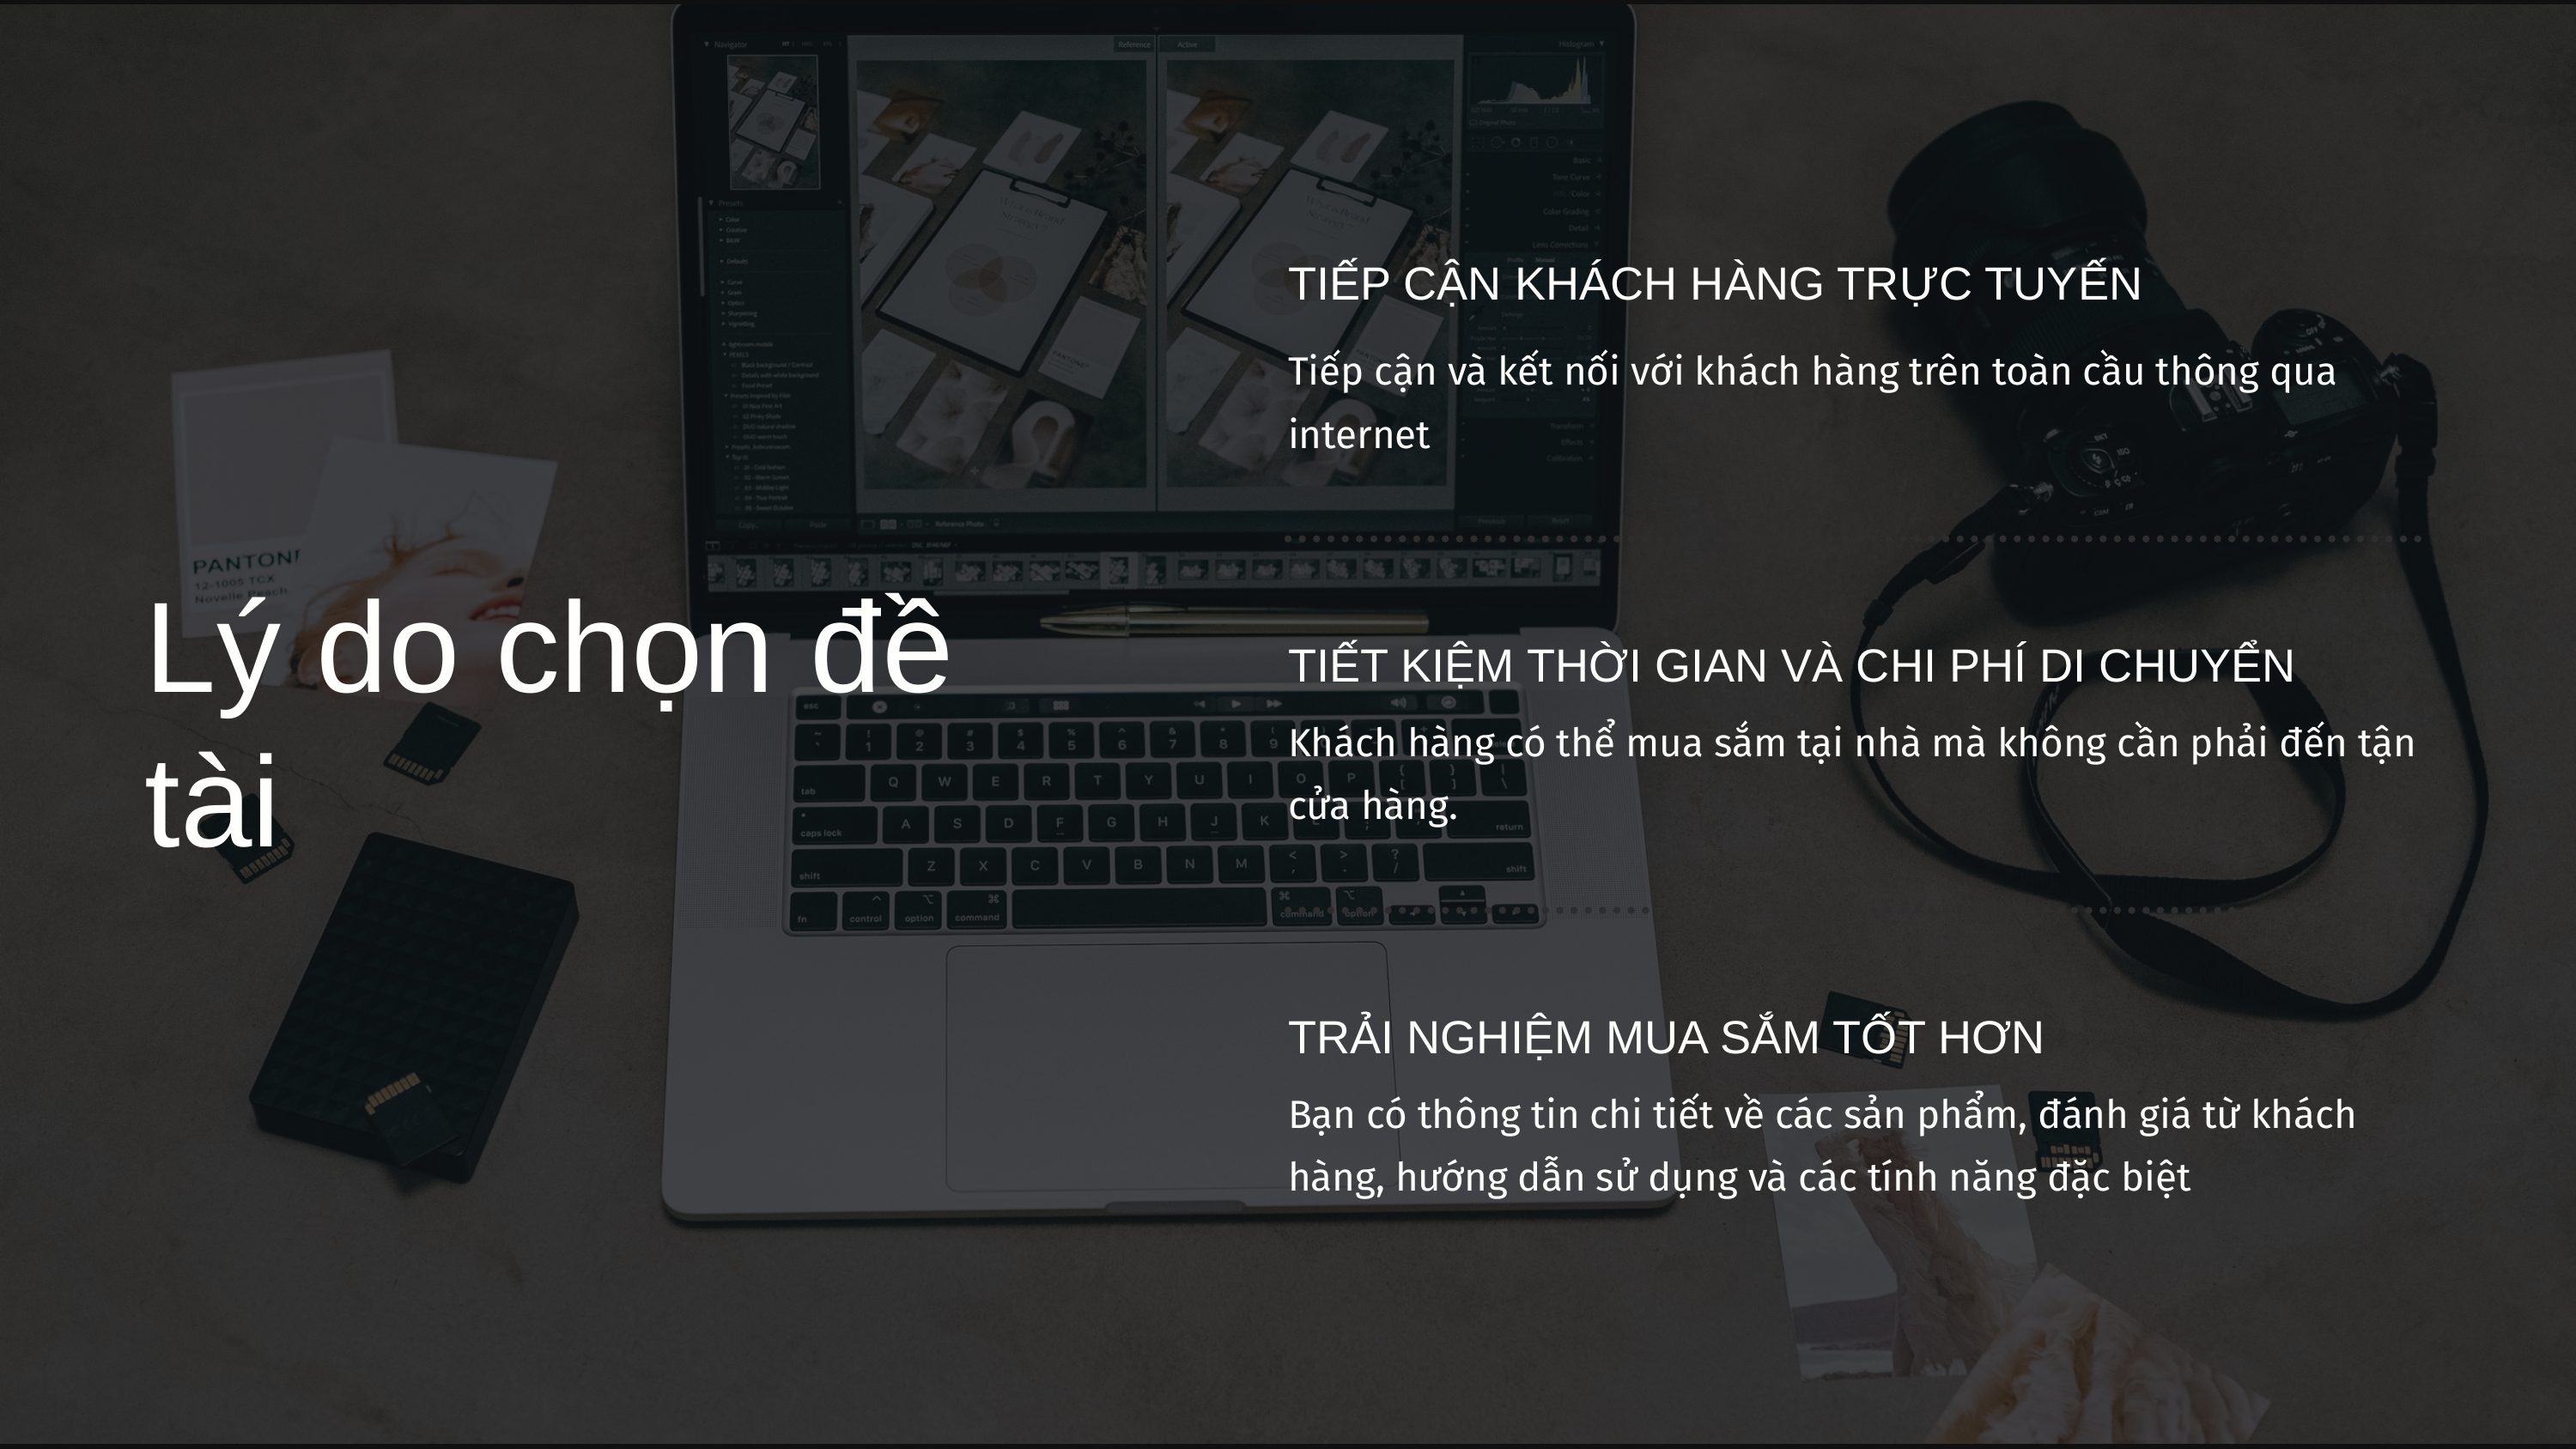

TIẾP CẬN KHÁCH HÀNG TRỰC TUYẾN
Tiếp cận và kết nối với khách hàng trên toàn cầu thông qua internet

TIẾT KIỆM THỜI GIAN VÀ CHI PHÍ DI CHUYỂN
Khách hàng có thể mua sắm tại nhà mà không cần phải đến tận cửa hàng.

TRẢI NGHIỆM MUA SẮM TỐT HƠN
Bạn có thông tin chi tiết về các sản phẩm, đánh giá từ khách hàng, hướng dẫn sử dụng và các tính năng đặc biệt
Lý do chọn đề tài
Tóm tắt về ngôn ngữ lập trình PHP
PHP (viết tắt của "PHP: Hypertext Preprocessor") là một ngôn ngữ lập trình phía máy chủ (server-side scripting language) được sử dụng rộng rãi để phát triển các ứng dụng web động và tương tác với cơ sở dữ liệu. Đây là một ngôn ngữ mã nguồn mở, có khả năng tích hợp tốt với HTML và dễ dàng triển khai trên nhiều nền tảng hệ thống